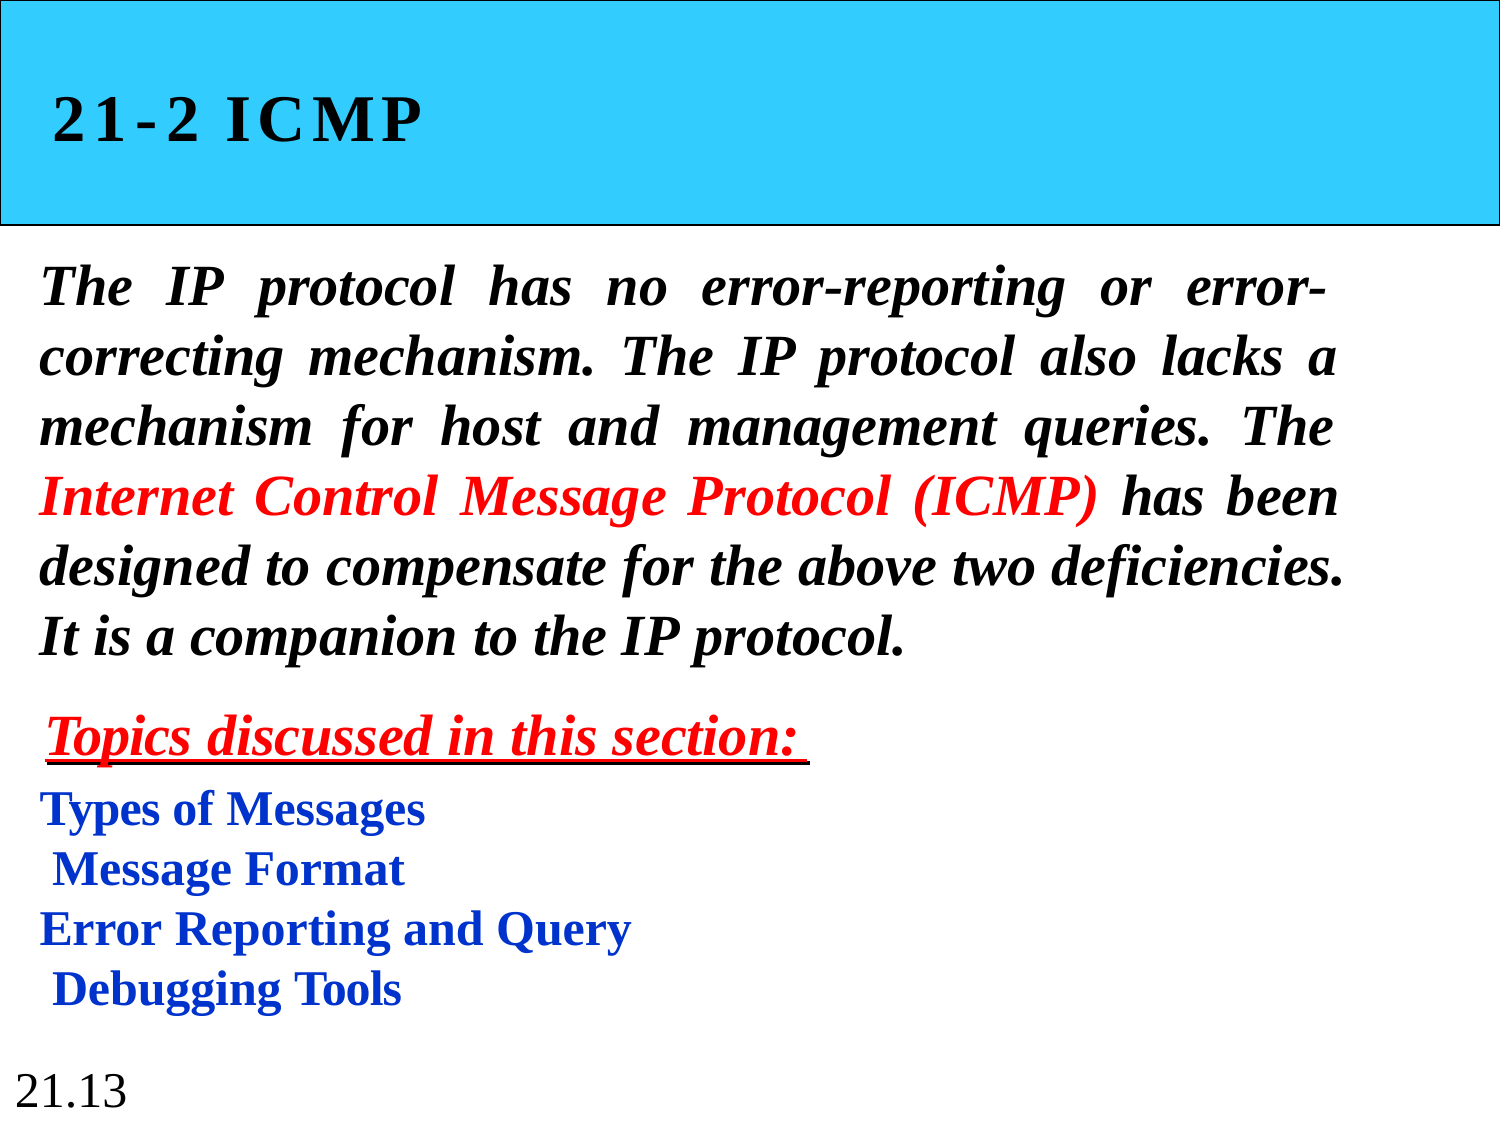

# 21-2 ICMP
The IP protocol has no error-reporting or error-  correcting mechanism. The IP protocol also lacks a  mechanism for host and management queries. The  Internet Control Message Protocol (ICMP) has been  designed to compensate for the above two deficiencies.  It is a companion to the IP protocol.
Topics discussed in this section:
Types of Messages  Message Format
Error Reporting and Query  Debugging Tools

21.13